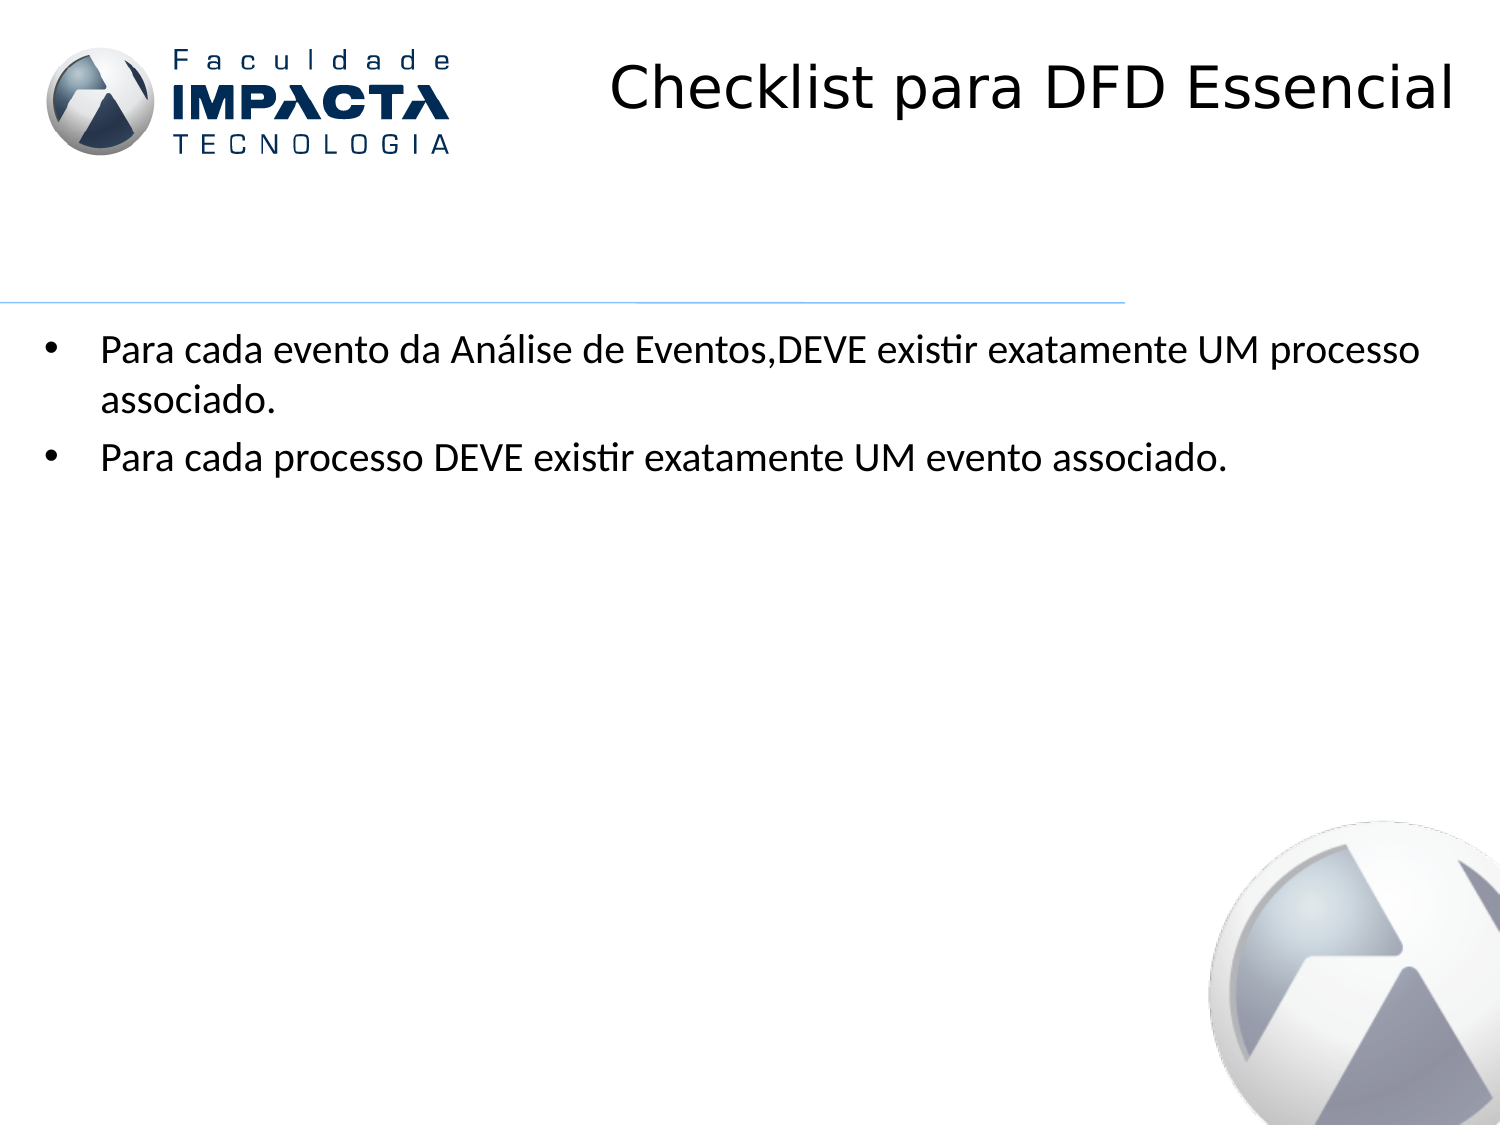

# Checklist para DFD Essencial
Para cada evento da Análise de Eventos,DEVE existir exatamente UM processo associado.
Para cada processo DEVE existir exatamente UM evento associado.